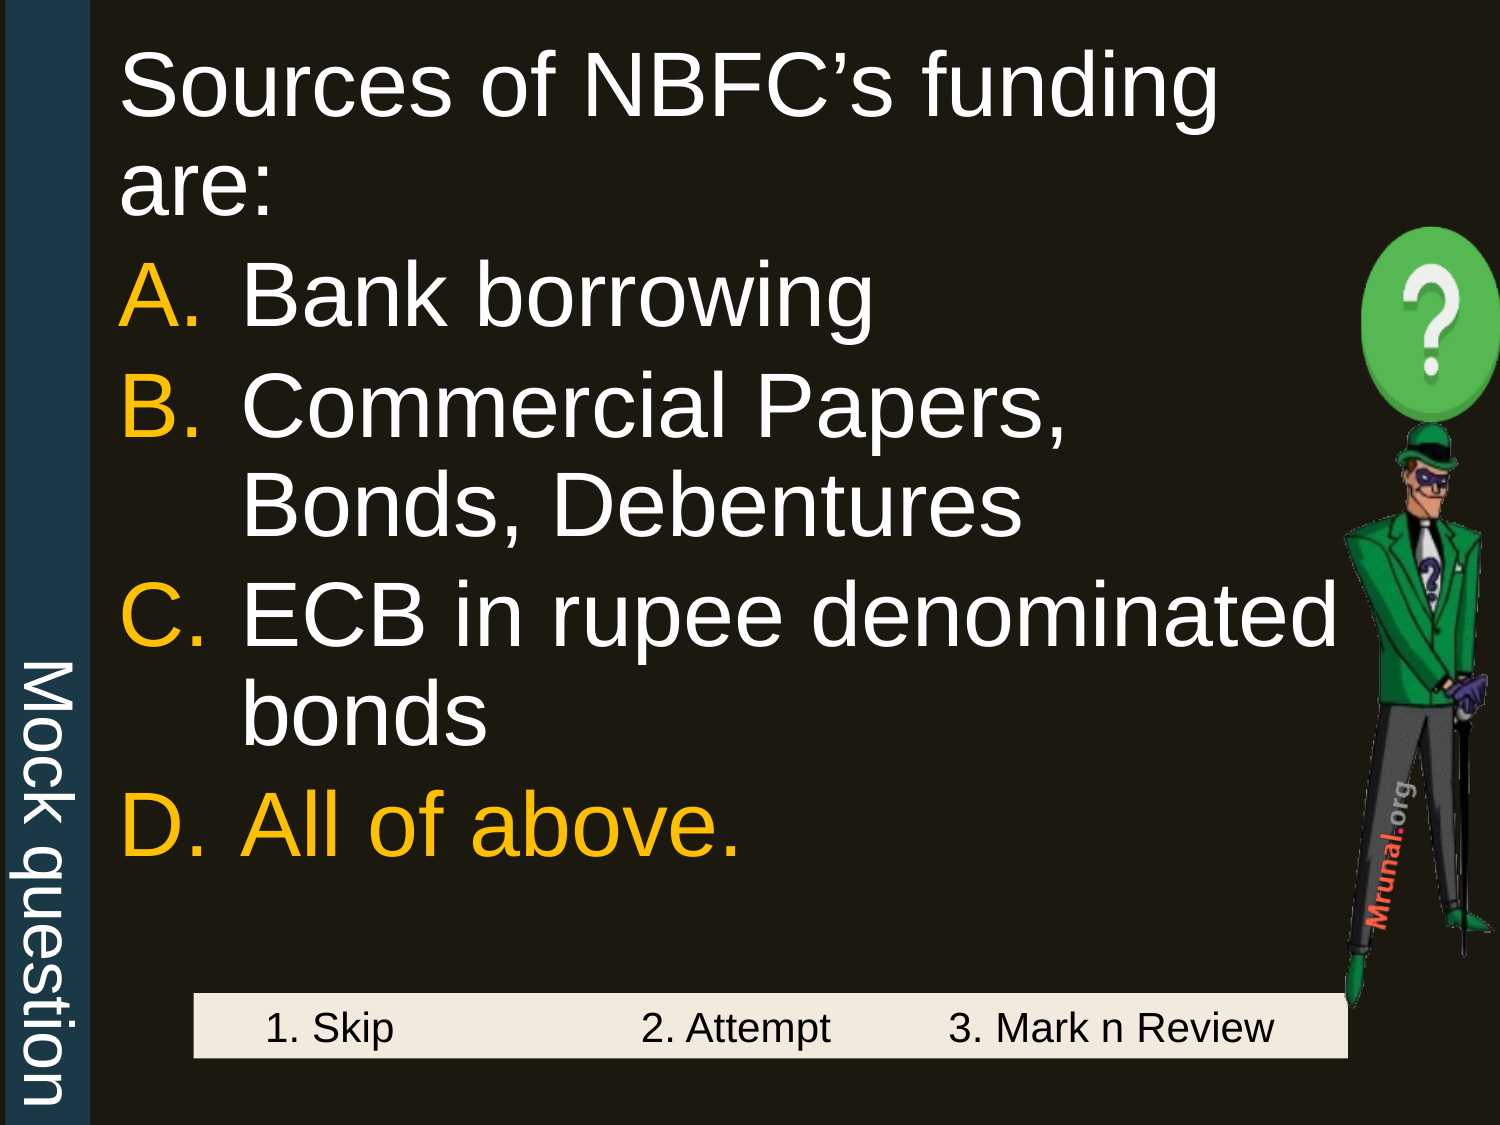

Mock question
Sources of NBFC’s funding are:
Bank borrowing
Commercial Papers, Bonds, Debentures
ECB in rupee denominated bonds
All of above.